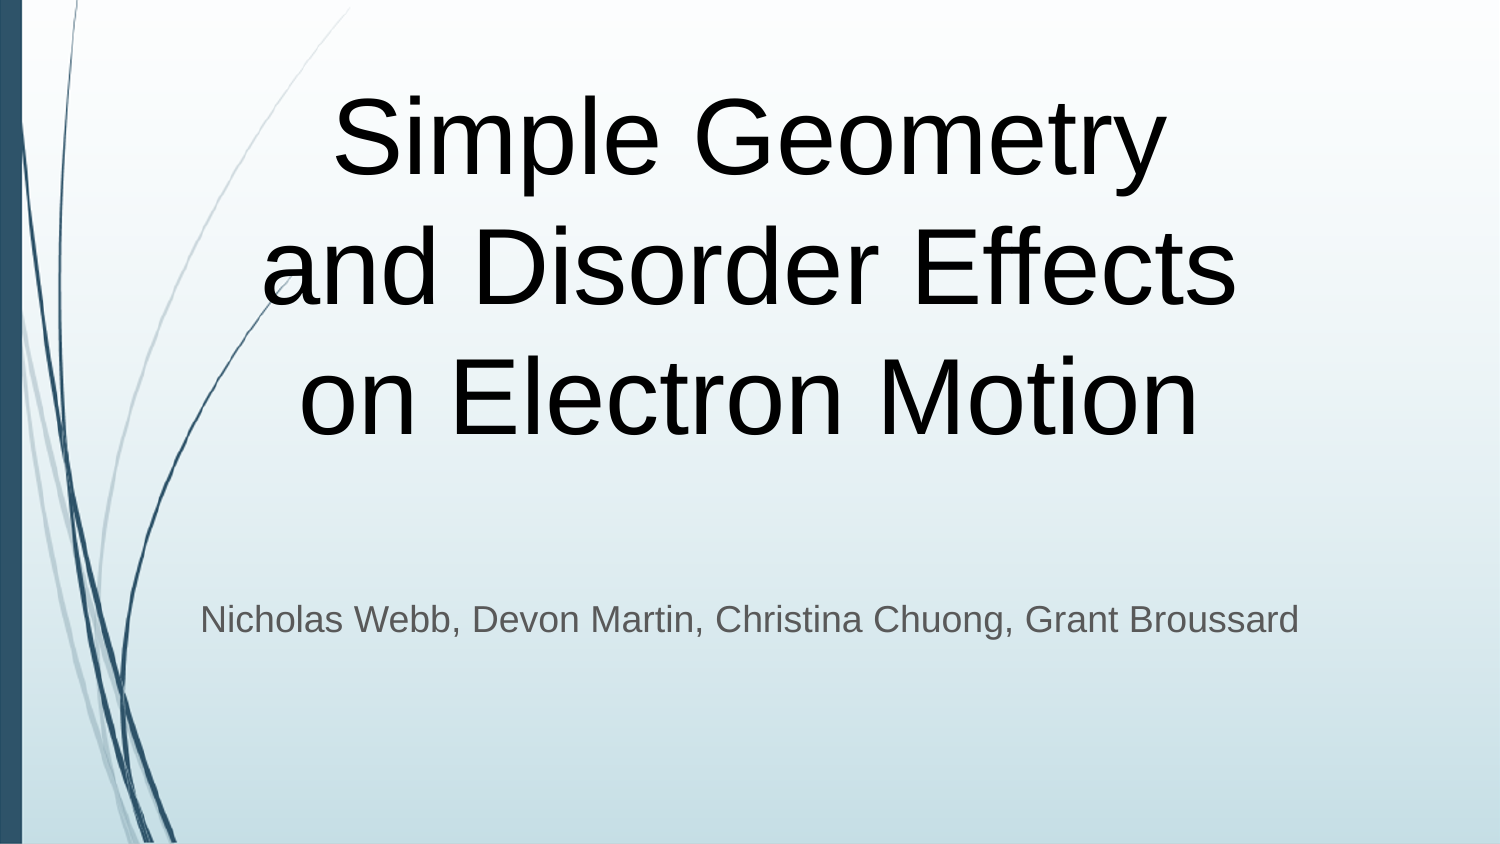

# Simple Geometry and Disorder Effects on Electron Motion
Nicholas Webb, Devon Martin, Christina Chuong, Grant Broussard